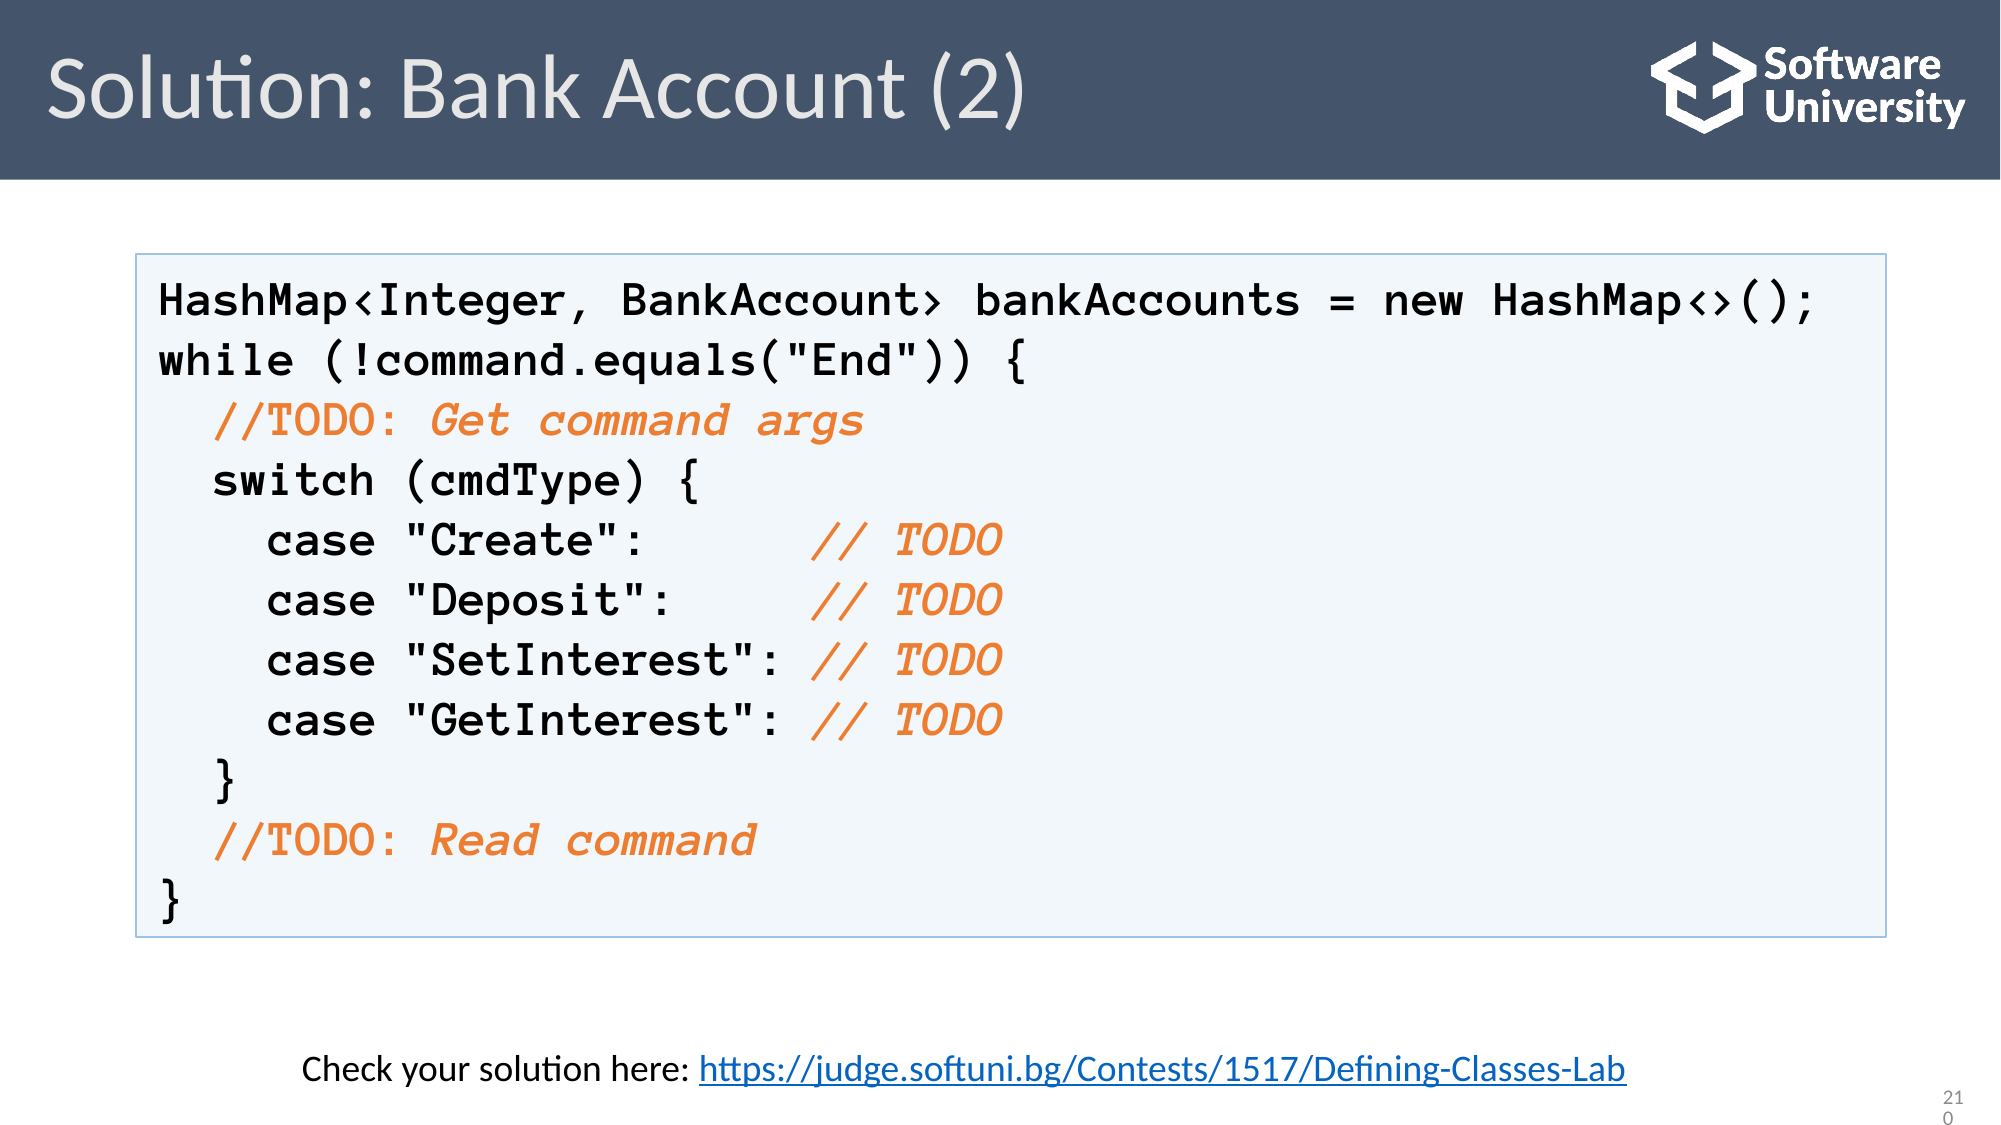

# Solution: Bank Account (2)
HashMap<Integer, BankAccount> bankAccounts = new HashMap<>();
while (!command.equals("End")) {
  //TODO: Get command args
  switch (cmdType) {
    case "Create":      // TODO
    case "Deposit":     // TODO
    case "SetInterest": // TODO
    case "GetInterest": // TODO
  }
  //TODO: Read command
}
Check your solution here: https://judge.softuni.bg/Contests/1517/Defining-Classes-Lab
210